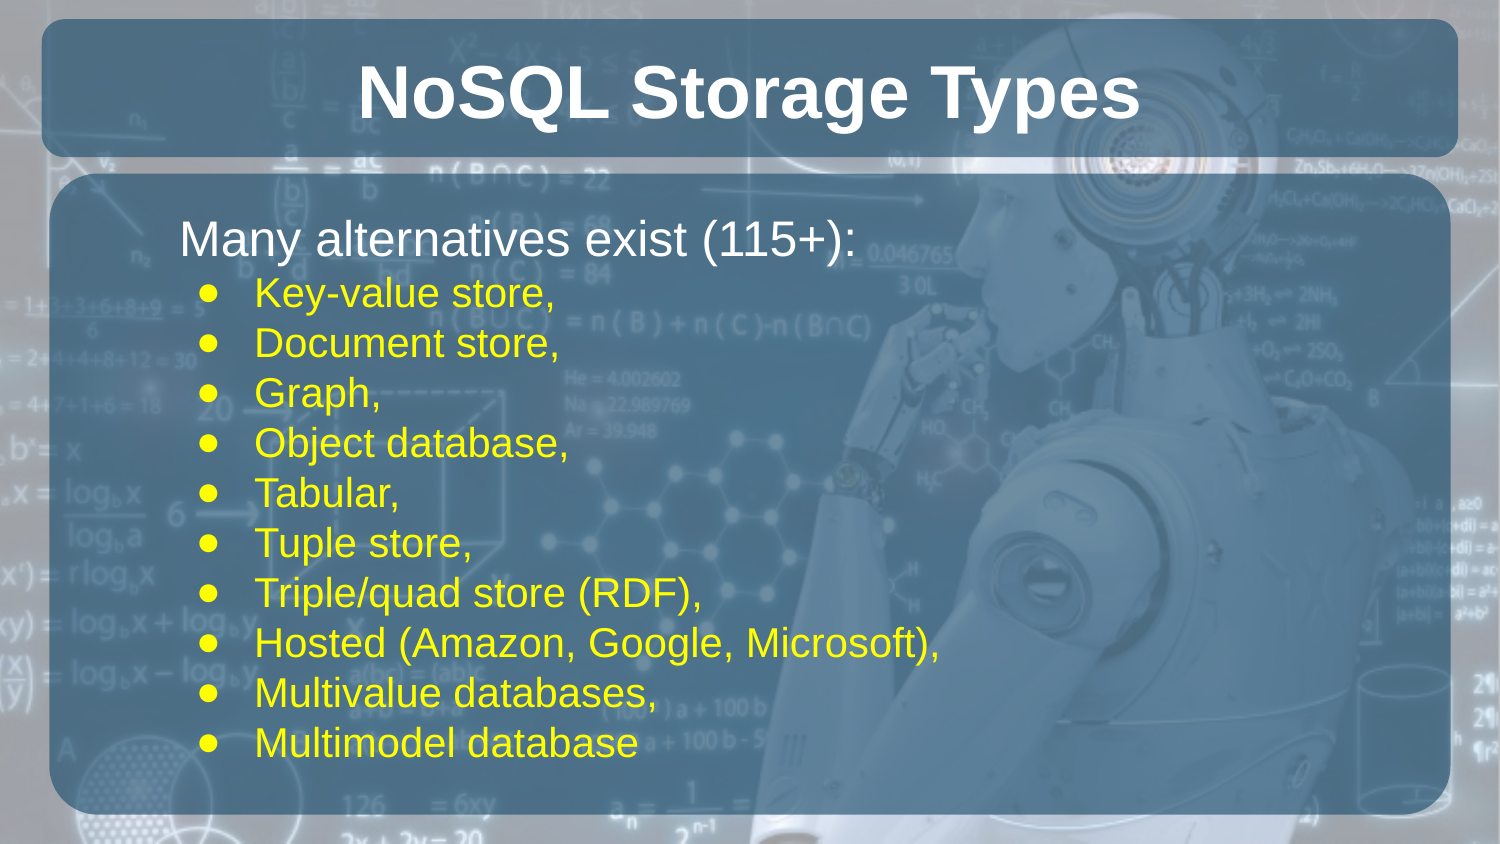

# NoSQL Storage Types
Many alternatives exist (115+):
Key-value store,
Document store,
Graph,
Object database,
Tabular,
Tuple store,
Triple/quad store (RDF),
Hosted (Amazon, Google, Microsoft),
Multivalue databases,
Multimodel database